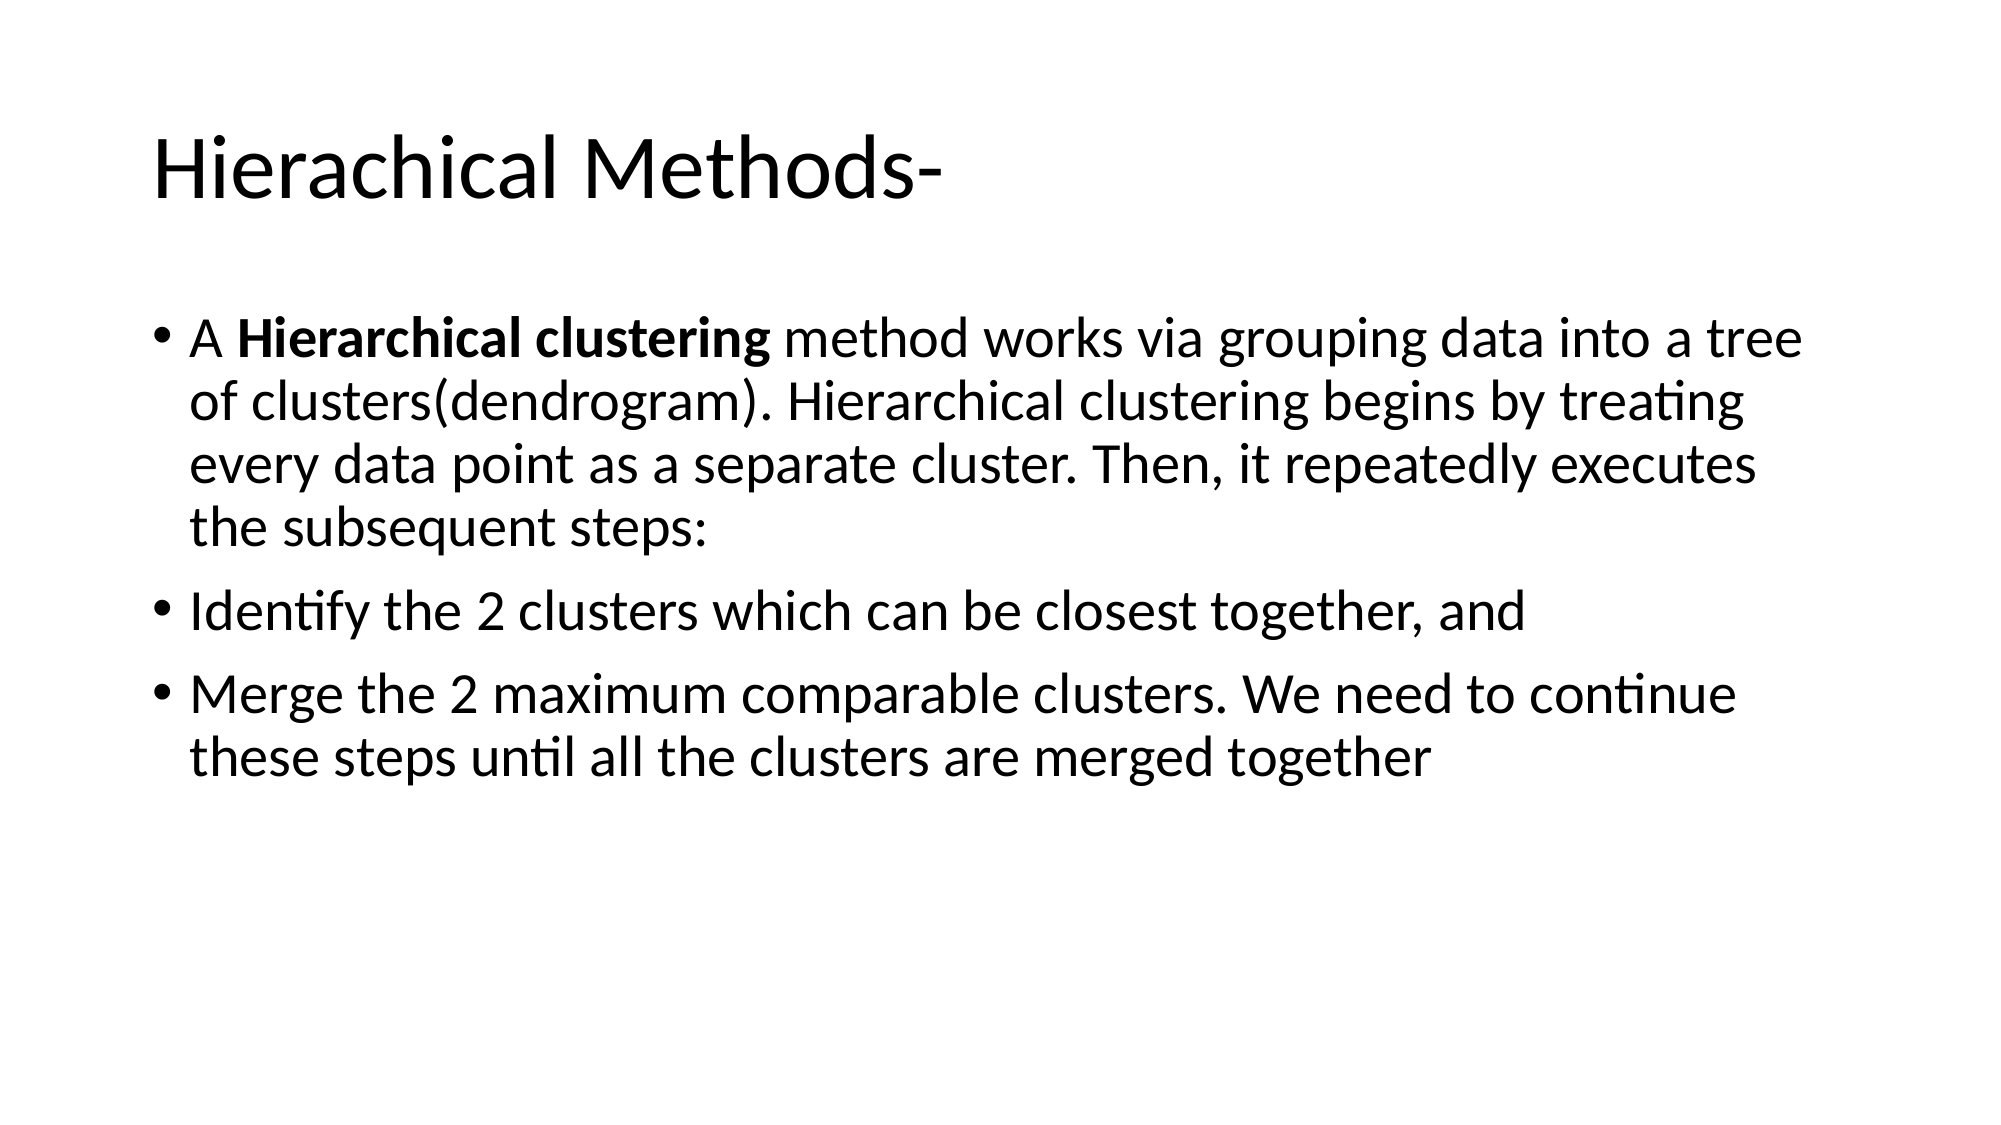

# Hierachical Methods-
A Hierarchical clustering method works via grouping data into a tree of clusters(dendrogram). Hierarchical clustering begins by treating every data point as a separate cluster. Then, it repeatedly executes the subsequent steps:
Identify the 2 clusters which can be closest together, and
Merge the 2 maximum comparable clusters. We need to continue these steps until all the clusters are merged together